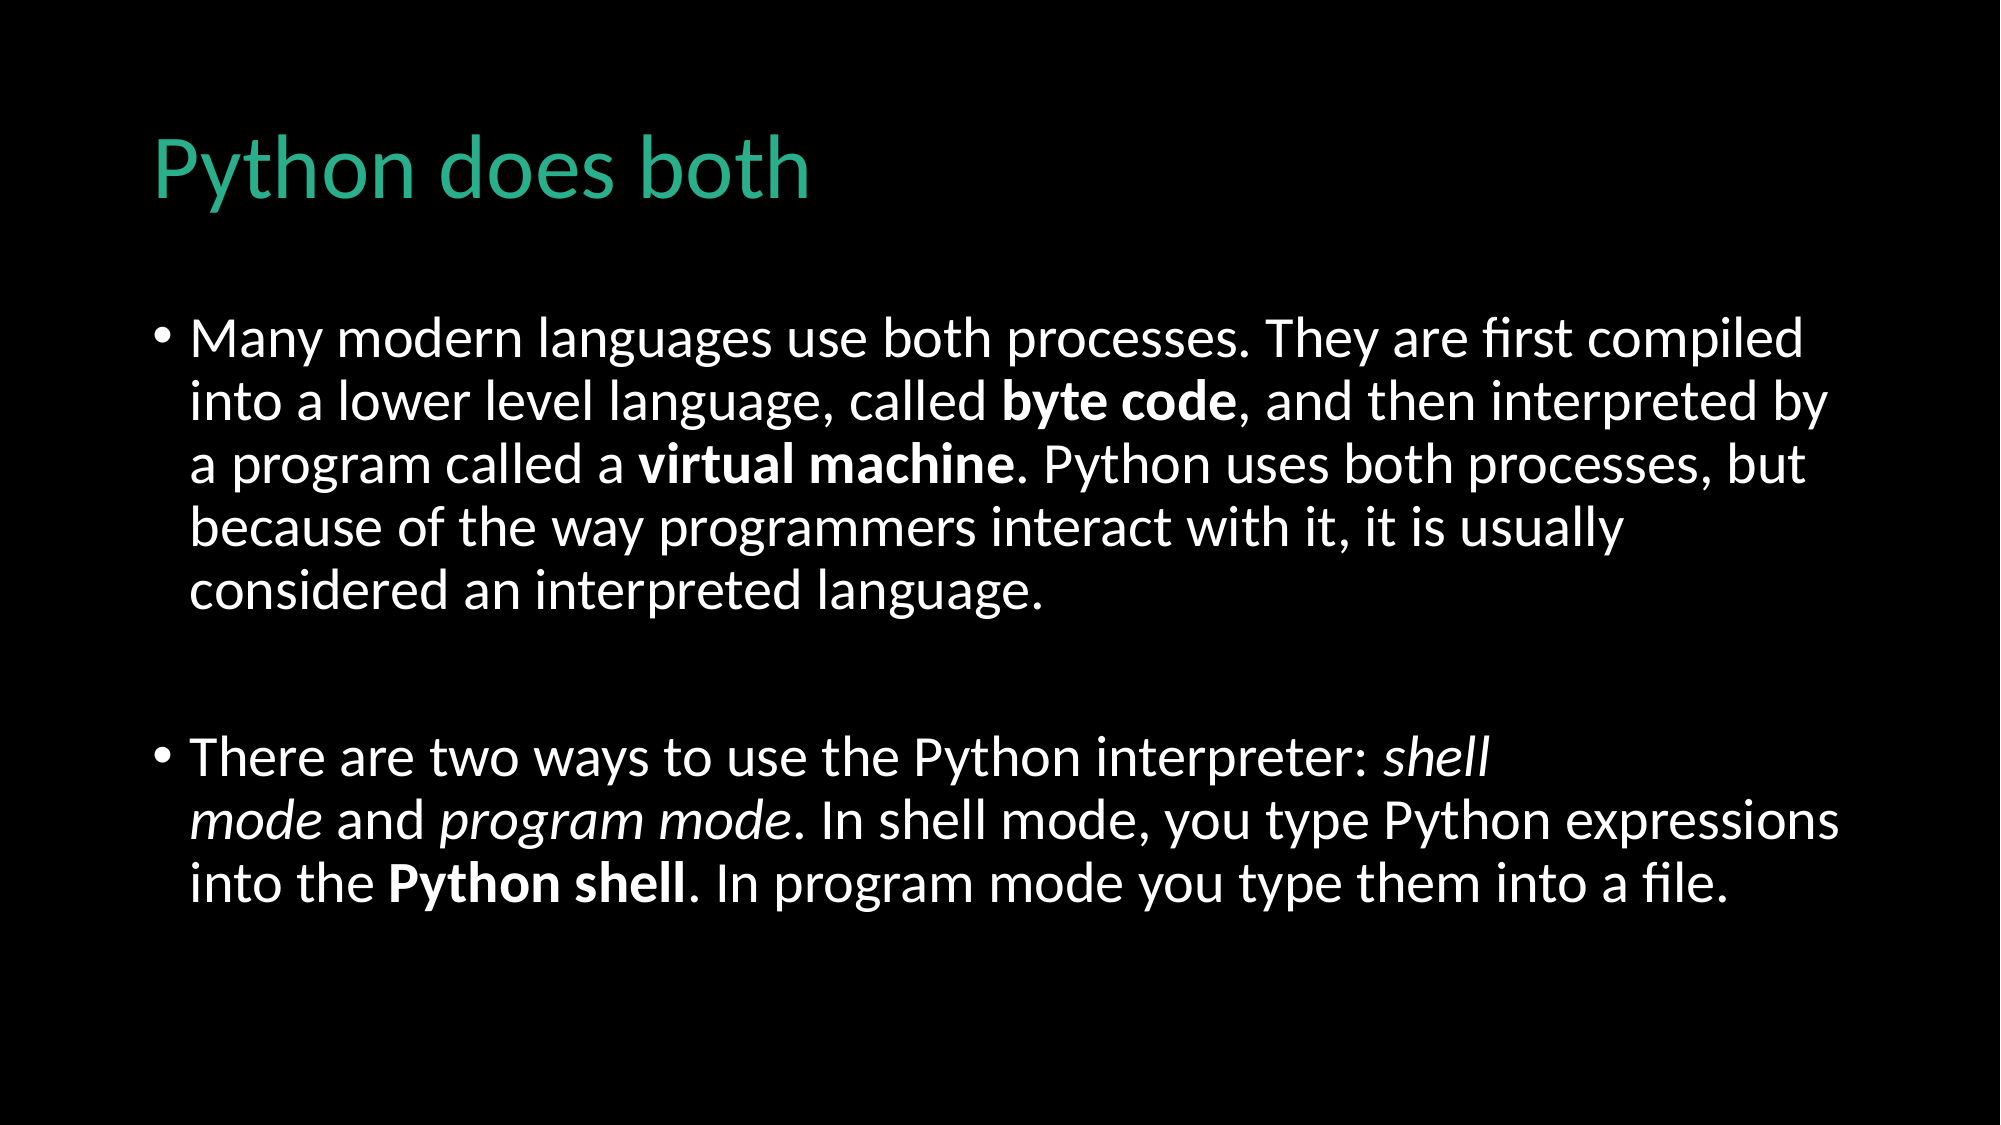

# Python does both
Many modern languages use both processes. They are first compiled into a lower level language, called byte code, and then interpreted by a program called a virtual machine. Python uses both processes, but because of the way programmers interact with it, it is usually considered an interpreted language.

There are two ways to use the Python interpreter: shell mode and program mode. In shell mode, you type Python expressions into the Python shell. In program mode you type them into a file.